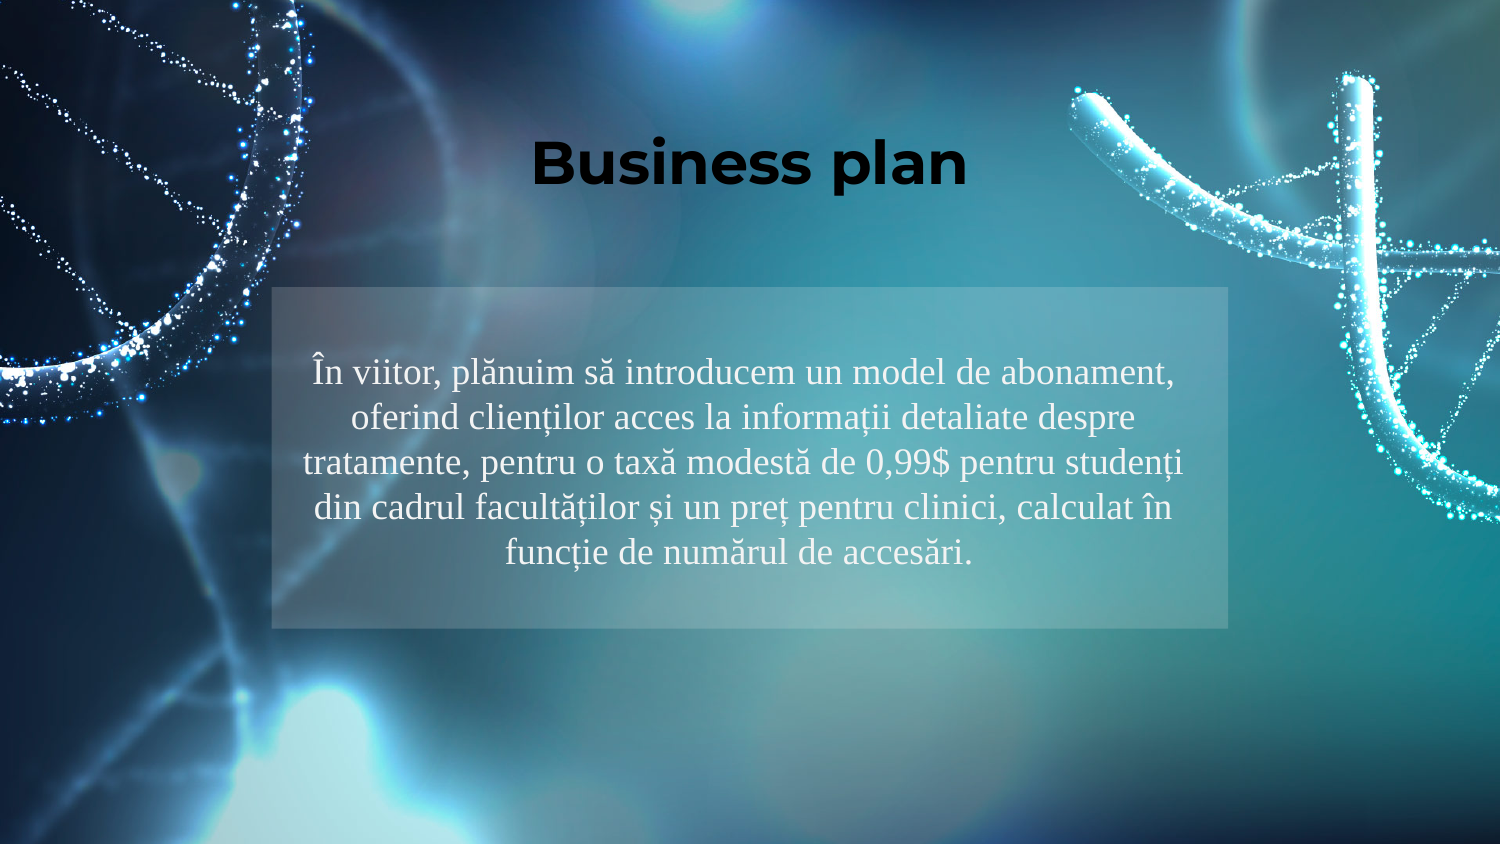

# Business plan

În viitor, plănuim să introducem un model de abonament, oferind clienților acces la informații detaliate despre tratamente, pentru o taxă modestă de 0,99$ pentru studenți din cadrul facultăților și un preț pentru clinici, calculat în funcție de numărul de accesări.